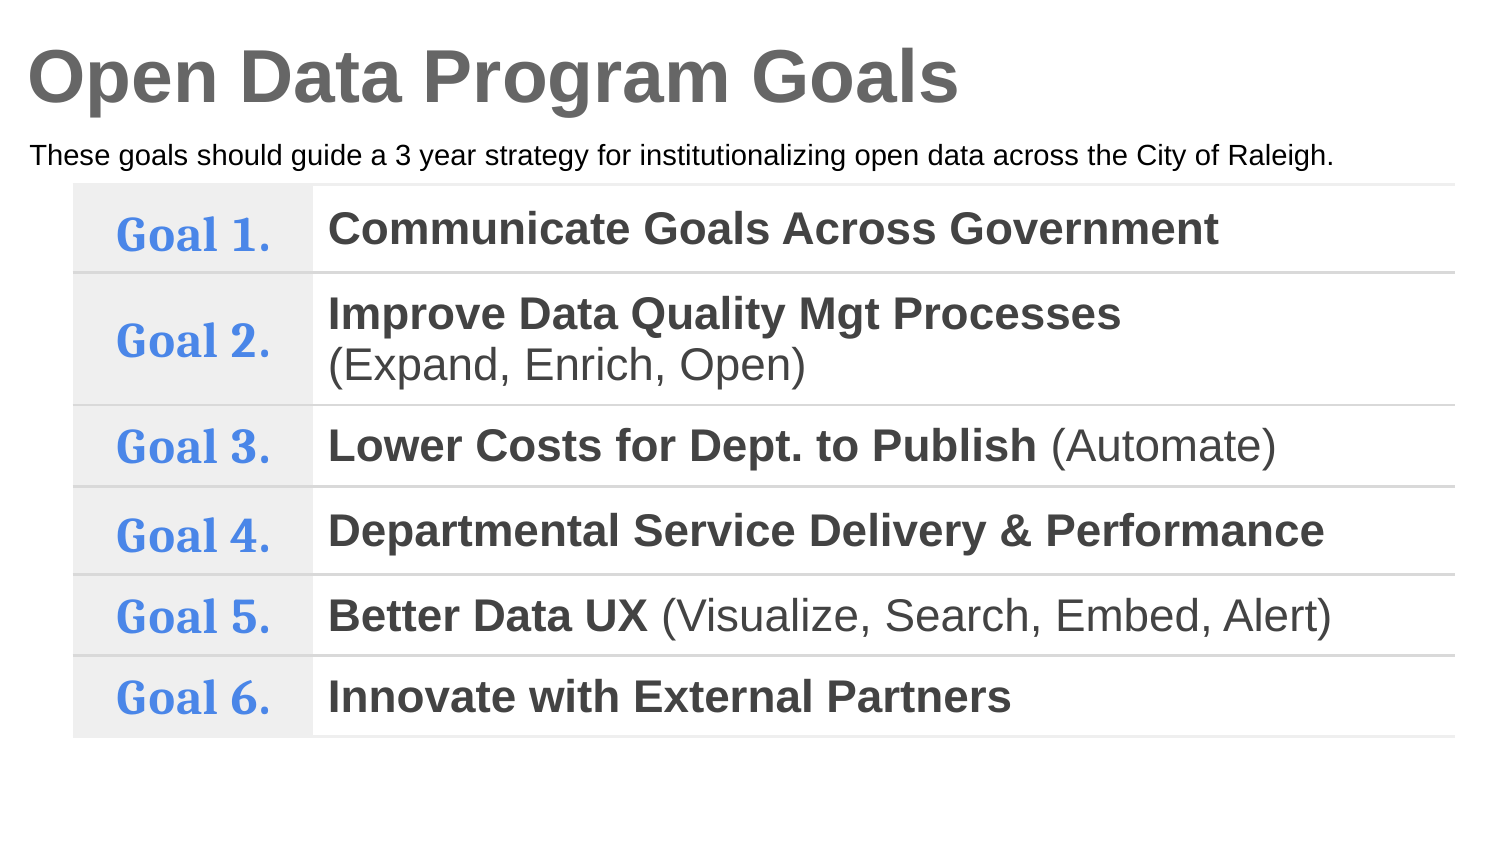

# Open Data Program Goals
These goals should guide a 3 year strategy for institutionalizing open data across the City of Raleigh.
| Goal 1. | Communicate Goals Across Government |
| --- | --- |
| Goal 2. | Improve Data Quality Mgt Processes (Expand, Enrich, Open) |
| Goal 3. | Lower Costs for Dept. to Publish (Automate) |
| Goal 4. | Departmental Service Delivery & Performance |
| Goal 5. | Better Data UX (Visualize, Search, Embed, Alert) |
| Goal 6. | Innovate with External Partners |